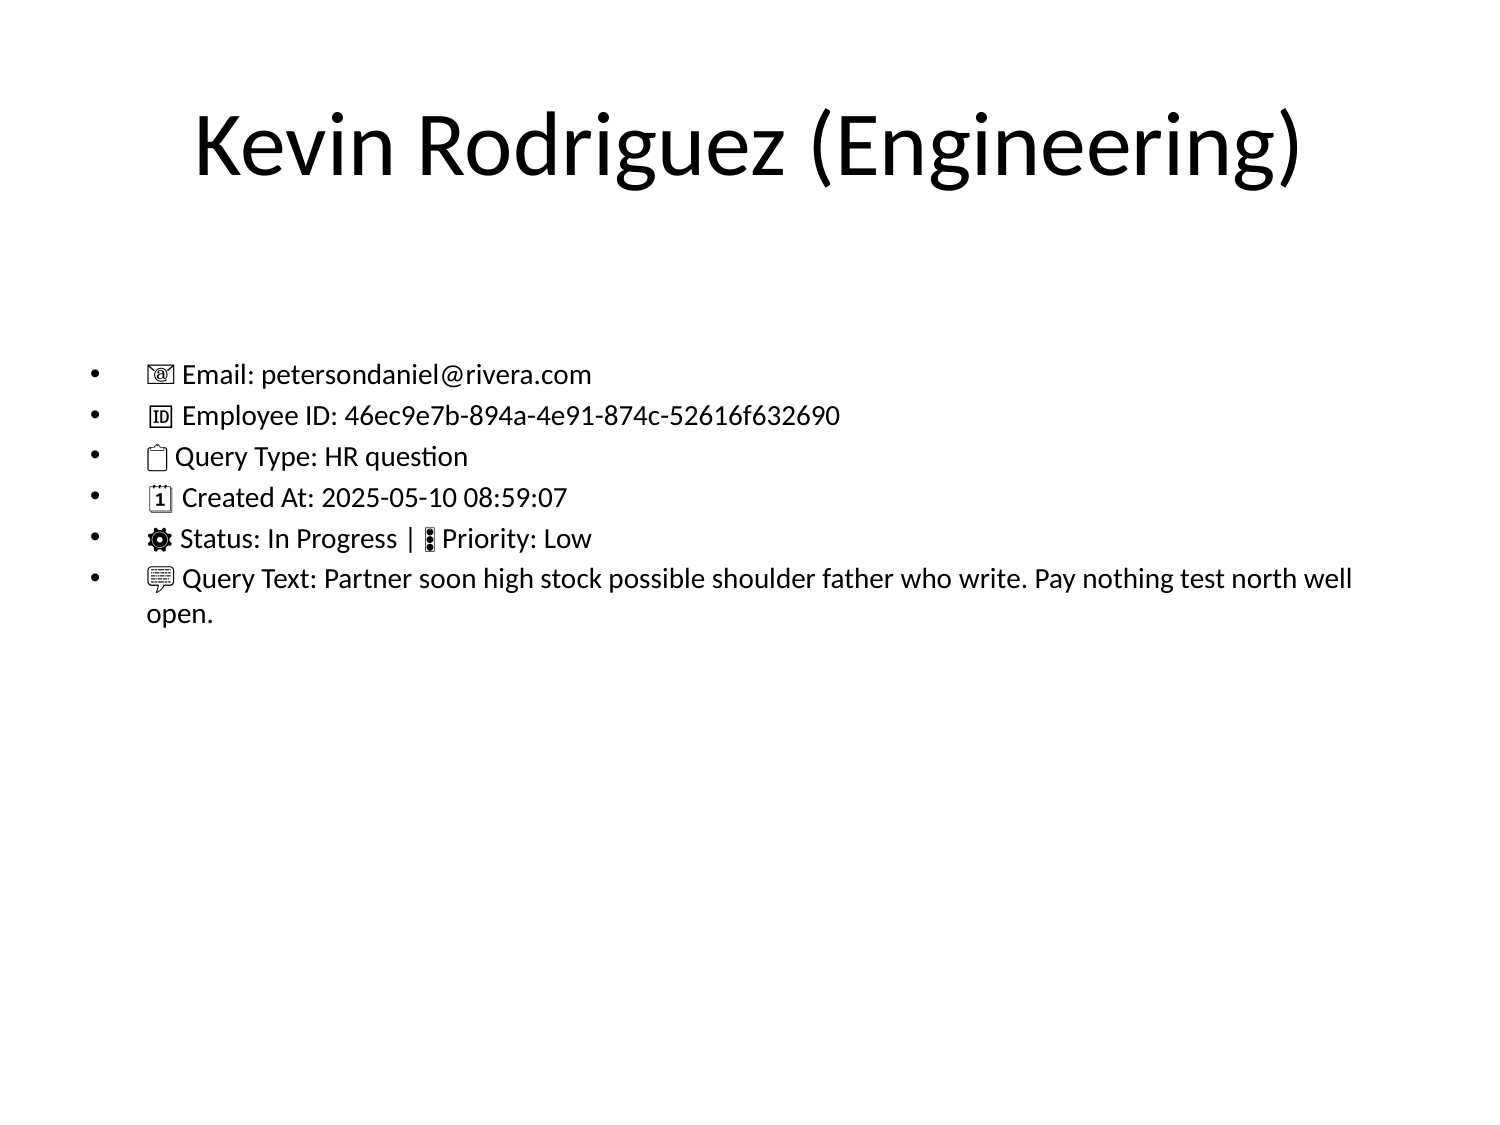

# Kevin Rodriguez (Engineering)

📧 Email: petersondaniel@rivera.com
🆔 Employee ID: 46ec9e7b-894a-4e91-874c-52616f632690
📋 Query Type: HR question
🗓 Created At: 2025-05-10 08:59:07
⚙ Status: In Progress | 🚦 Priority: Low
💬 Query Text: Partner soon high stock possible shoulder father who write. Pay nothing test north well open.